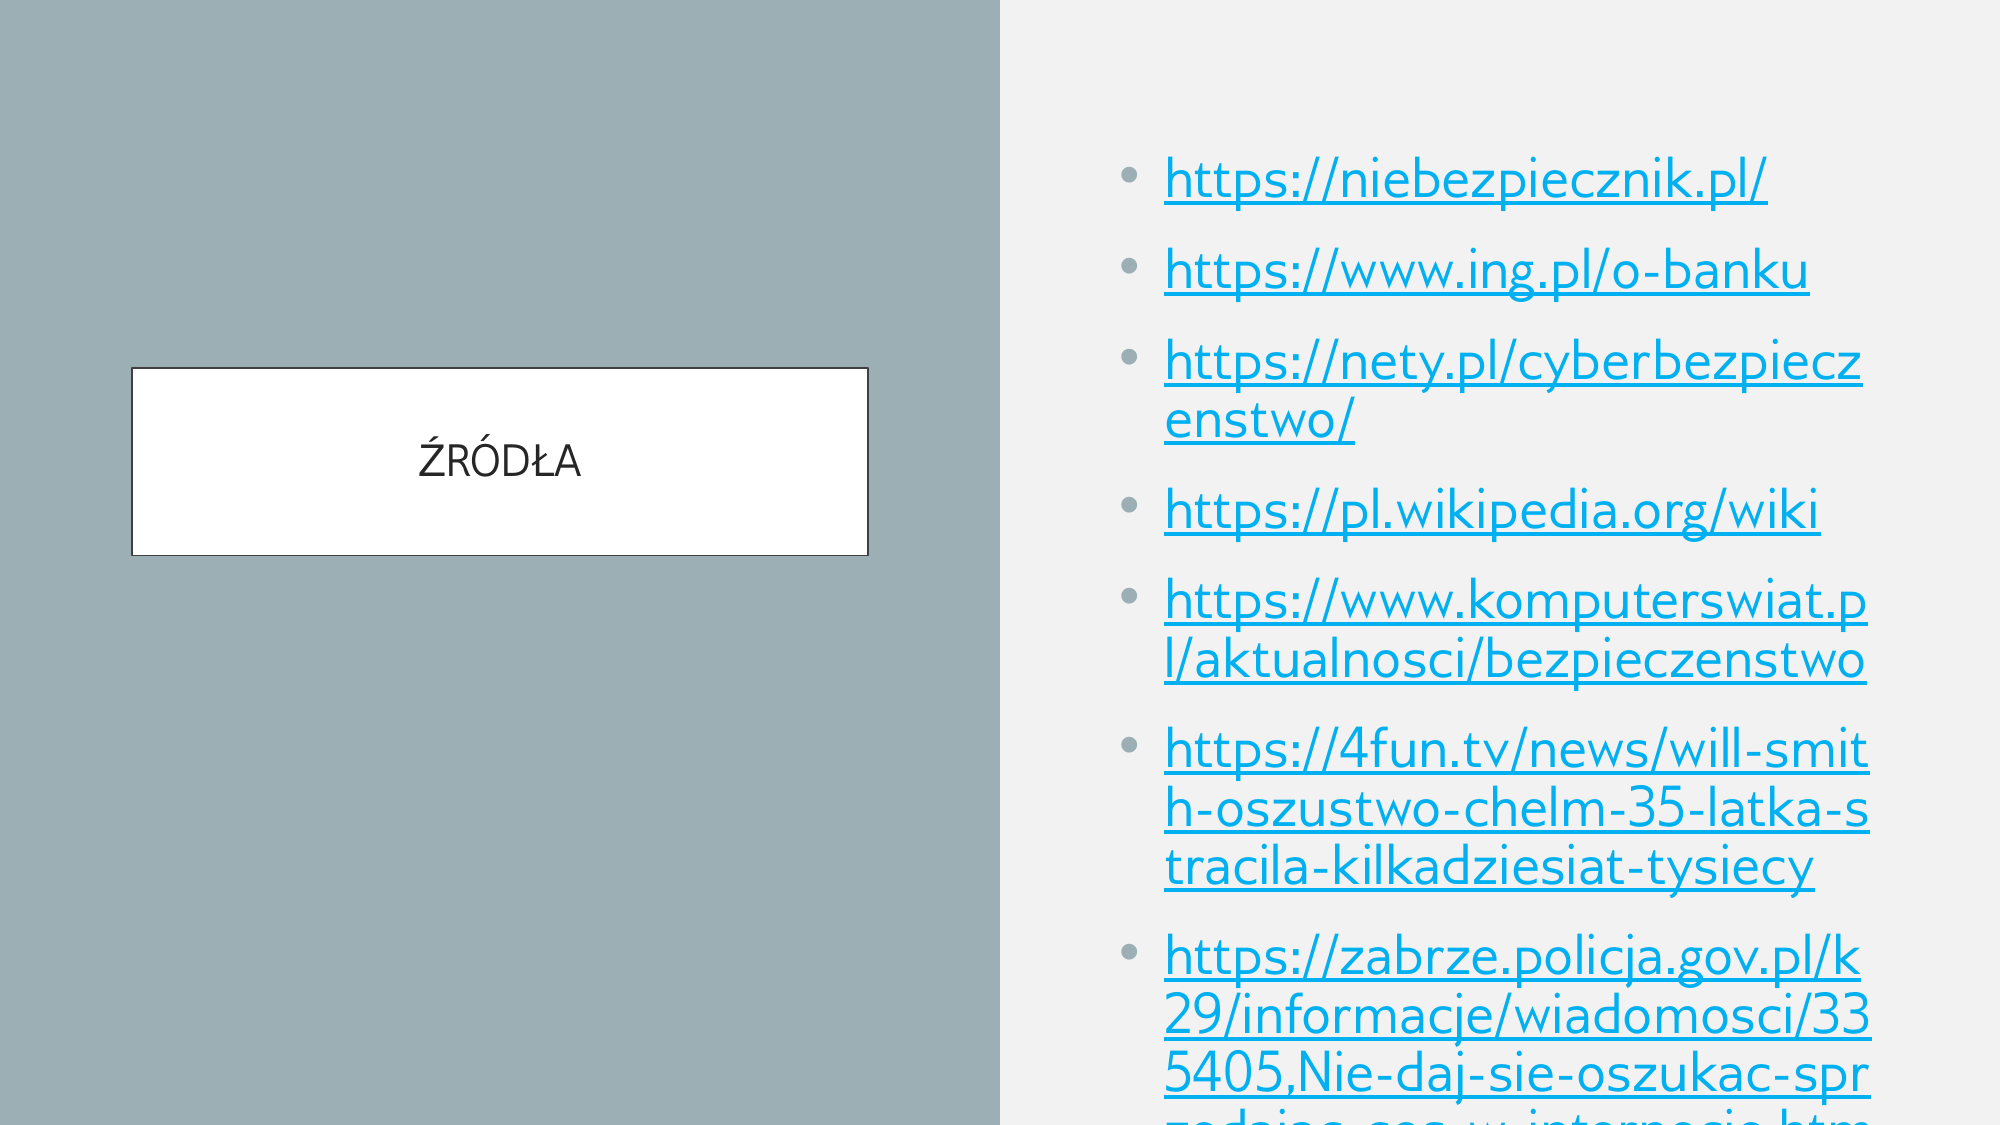

https://niebezpiecznik.pl/
https://www.ing.pl/o-banku
https://nety.pl/cyberbezpieczenstwo/
https://pl.wikipedia.org/wiki
https://www.komputerswiat.pl/aktualnosci/bezpieczenstwo
https://4fun.tv/news/will-smith-oszustwo-chelm-35-latka-stracila-kilkadziesiat-tysiecy
https://zabrze.policja.gov.pl/k29/informacje/wiadomosci/335405,Nie-daj-sie-oszukac-sprzedajac-cos-w-internecie.html

# ŹRÓDŁA